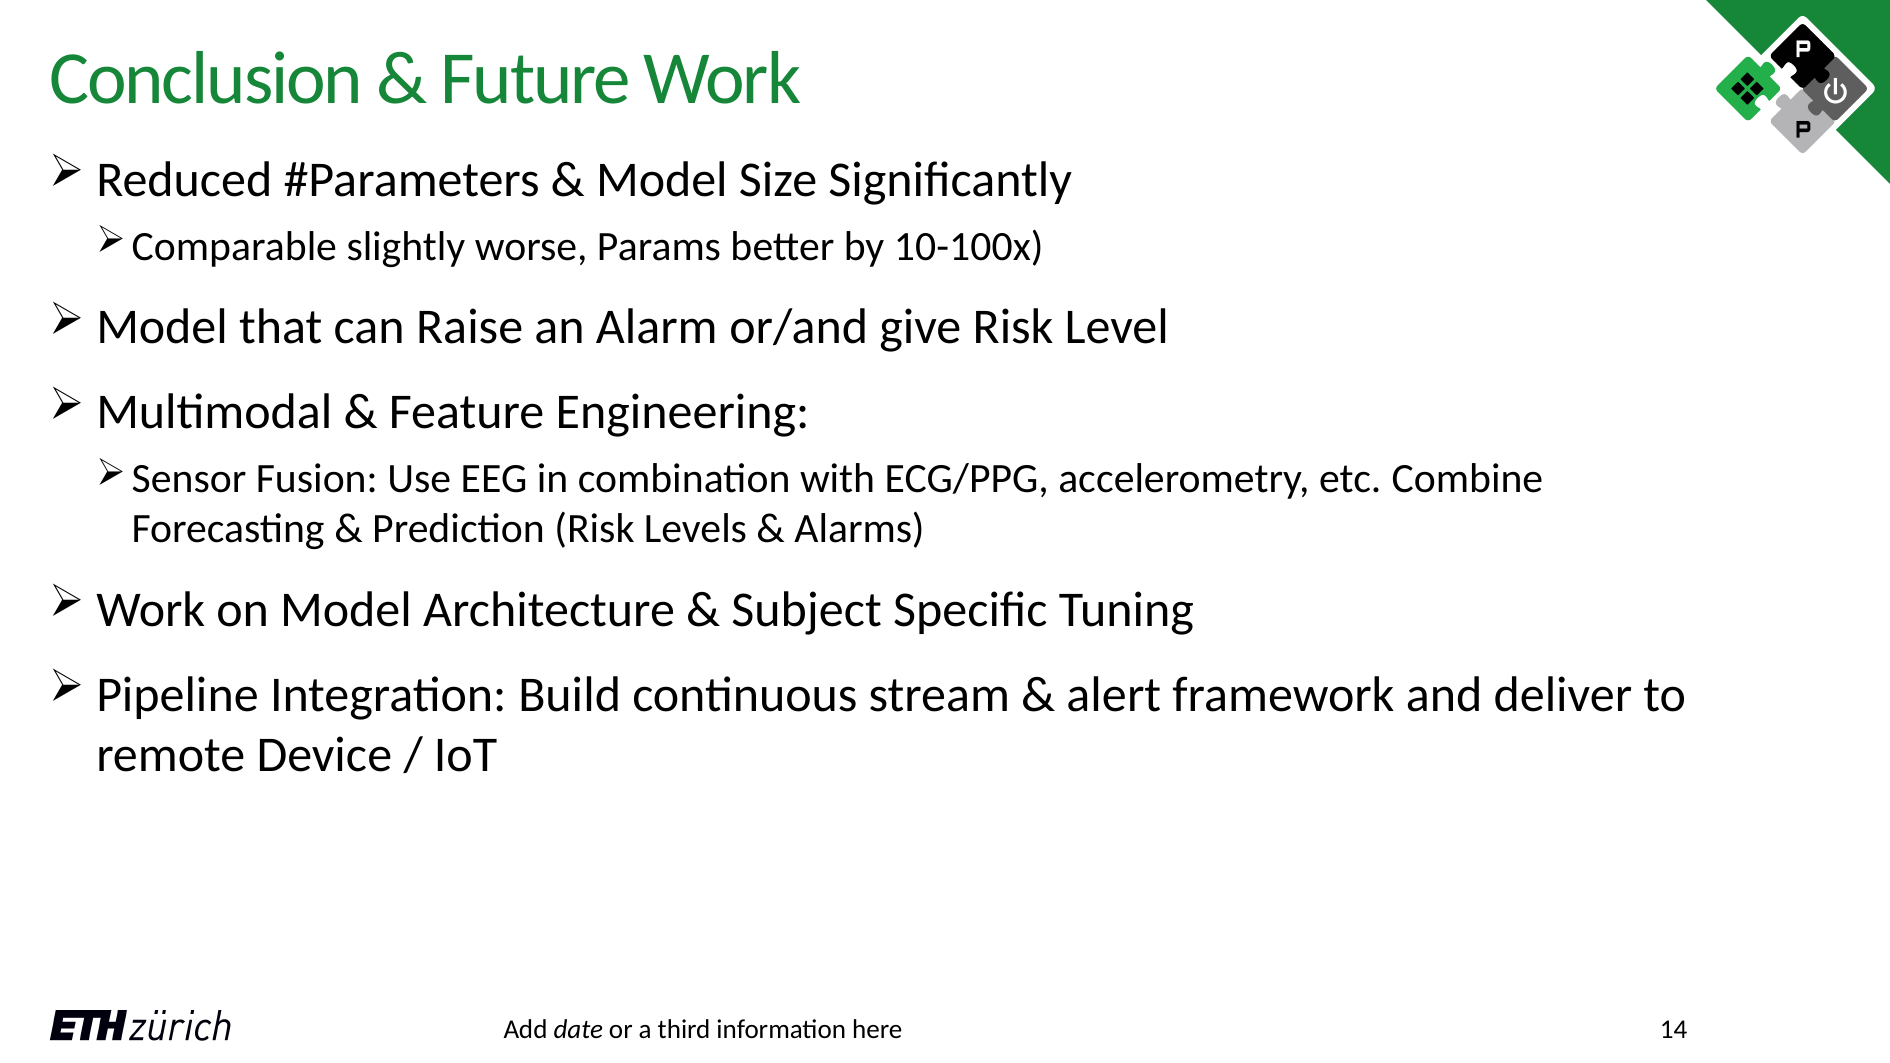

# Conclusion & Future Work
Reduced #Parameters & Model Size Significantly
Comparable slightly worse, Params better by 10-100x)
Model that can Raise an Alarm or/and give Risk Level
Multimodal & Feature Engineering:
Sensor Fusion: Use EEG in combination with ECG/PPG, accelerometry, etc. Combine Forecasting & Prediction (Risk Levels & Alarms)
Work on Model Architecture & Subject Specific Tuning
Pipeline Integration: Build continuous stream & alert framework and deliver to remote Device / IoT

Add date or a third information here
14